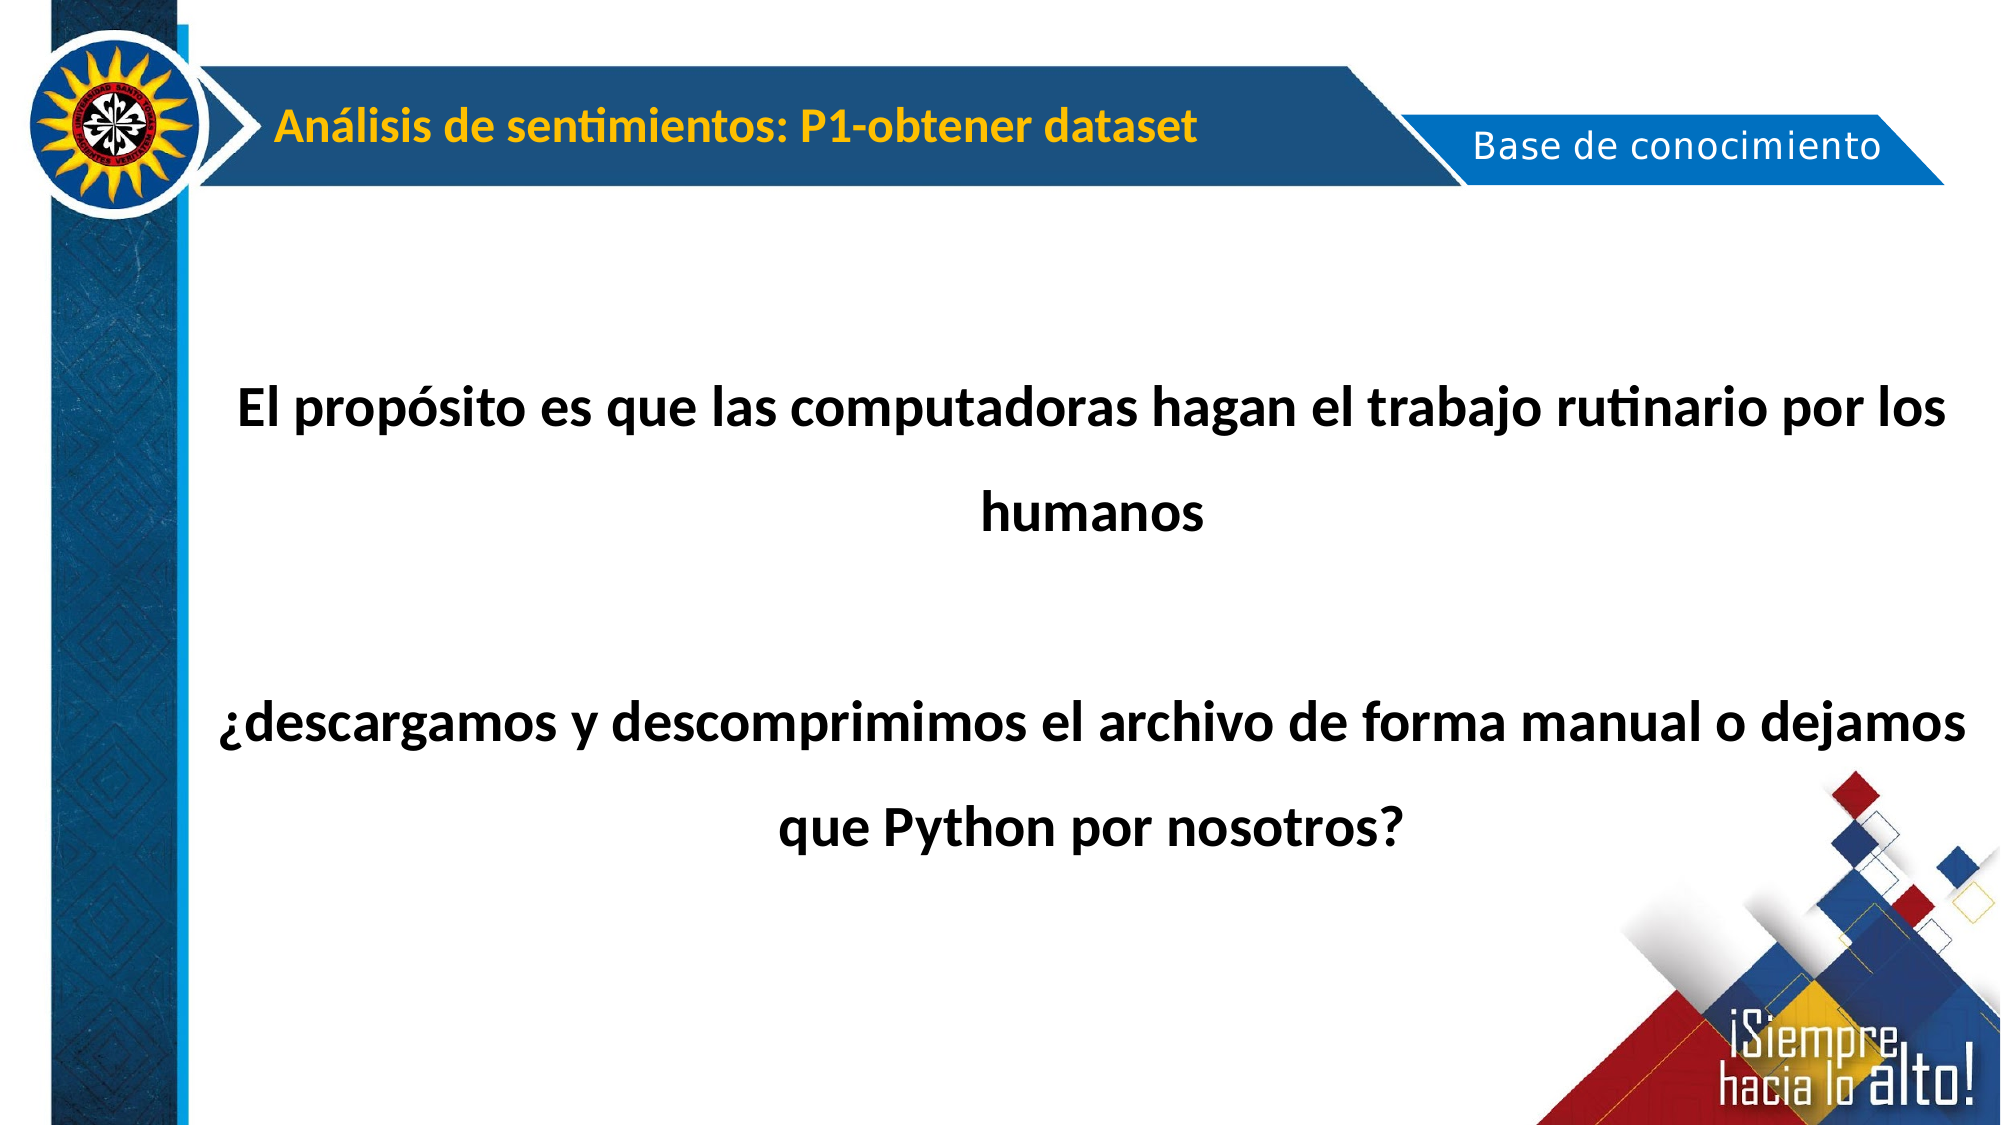

Análisis de sentimientos: P1-obtener dataset
Base de conocimiento

El propósito es que las computadoras hagan el trabajo rutinario por los humanos

¿descargamos y descomprimimos el archivo de forma manual o dejamos que Python por nosotros?